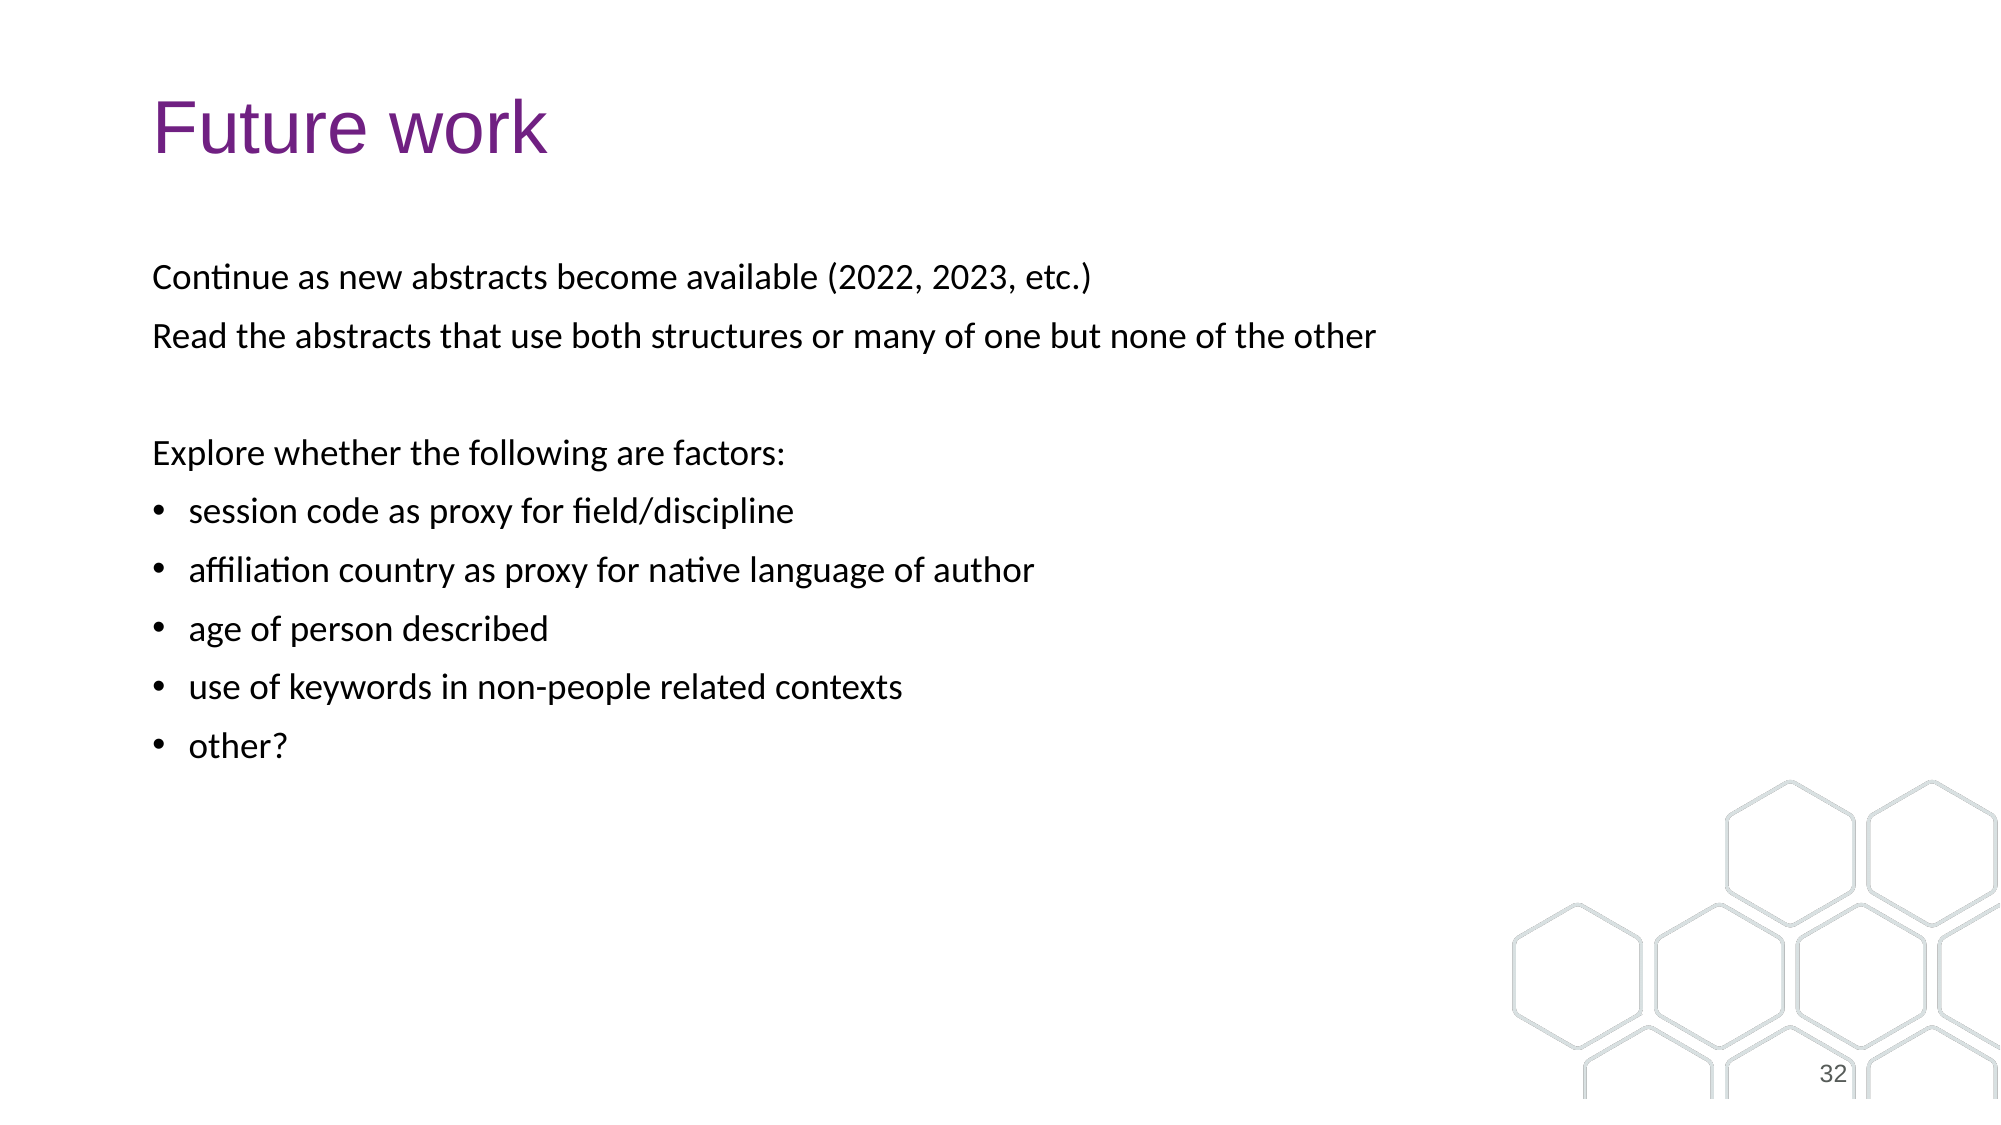

# Future work
Continue as new abstracts become available (2022, 2023, etc.)
Read the abstracts that use both structures or many of one but none of the other

Explore whether the following are factors:
session code as proxy for field/discipline
affiliation country as proxy for native language of author
age of person described
use of keywords in non-people related contexts
other?
32